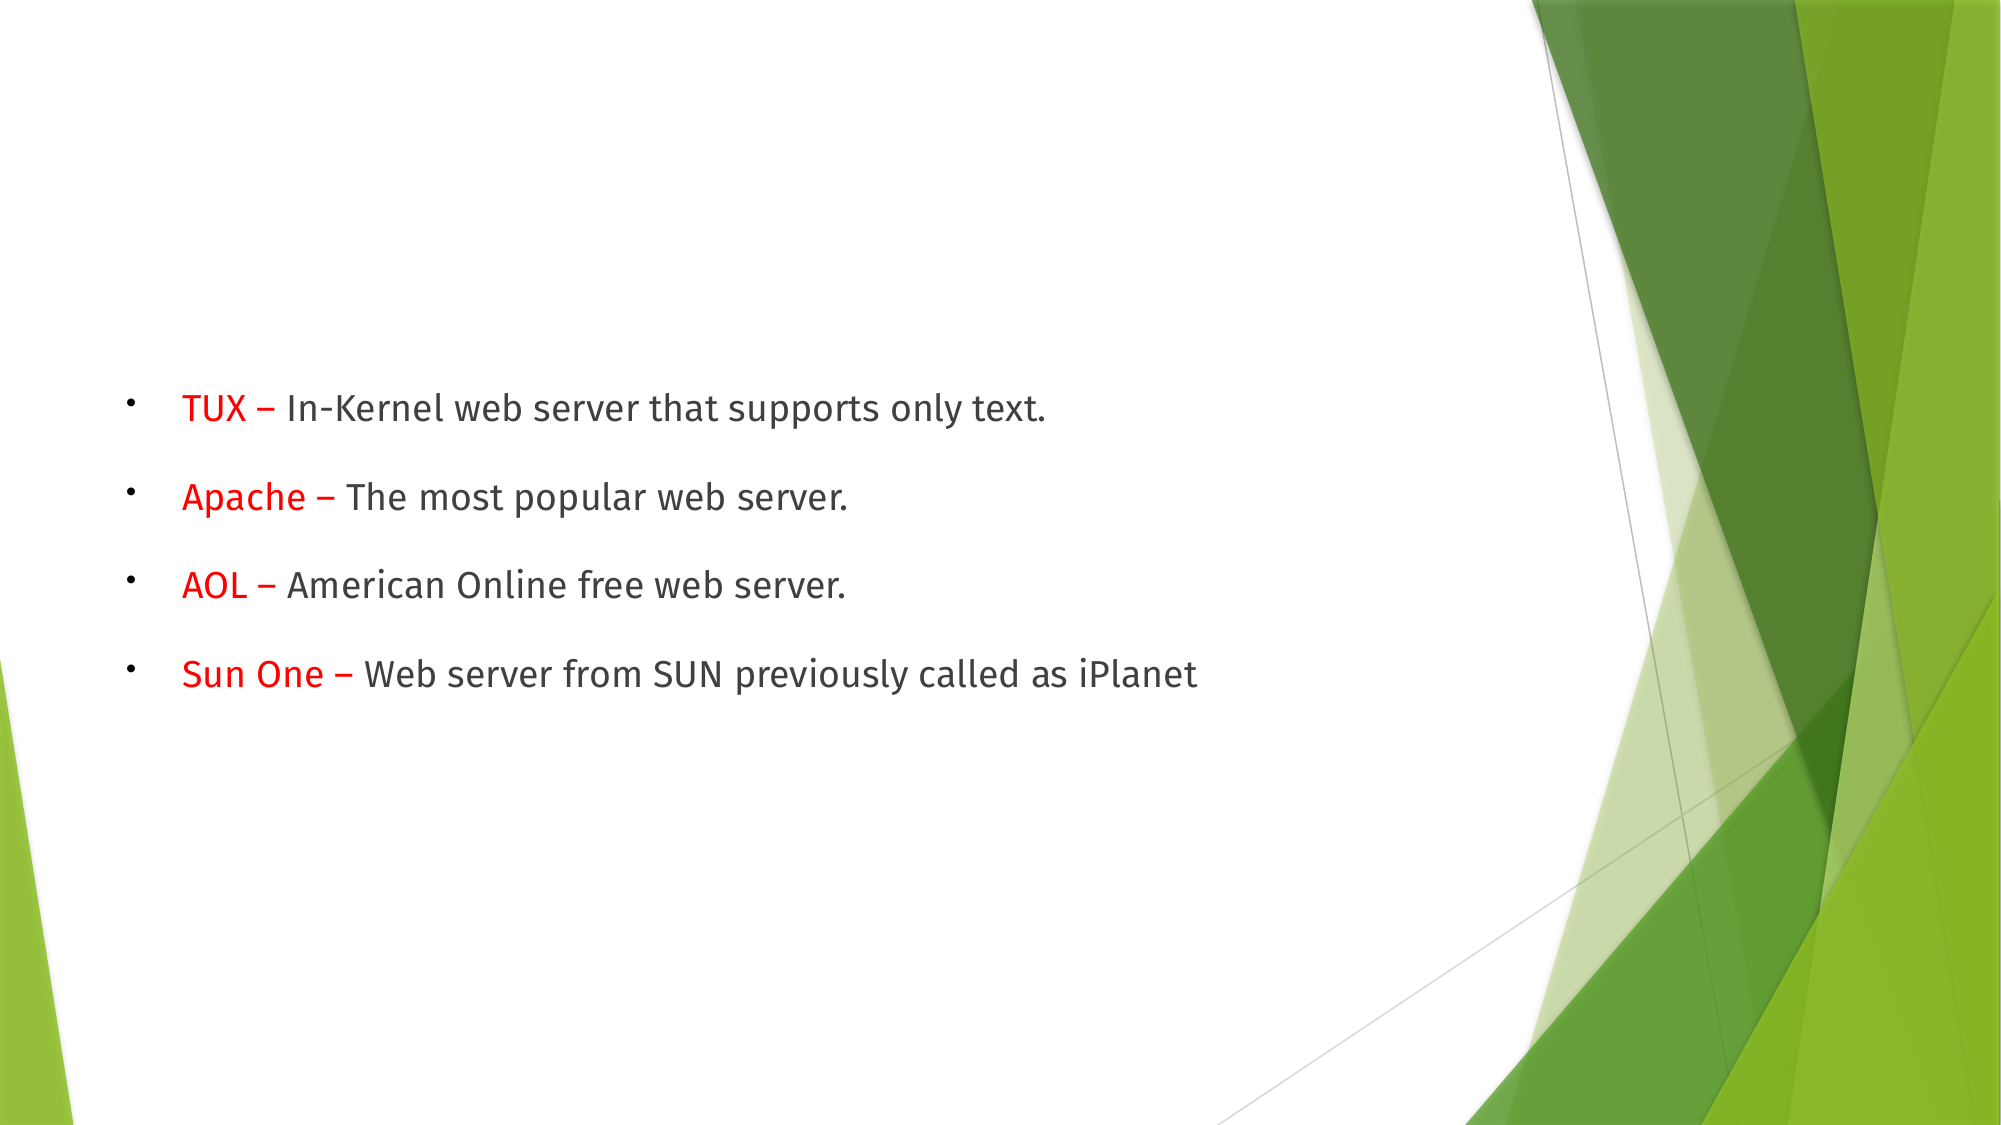

# Unix / Linux Based Web Servers
TUX – In-Kernel web server that supports only text.
Apache – The most popular web server.
AOL – American Online free web server.
Sun One – Web server from SUN previously called as iPlanet